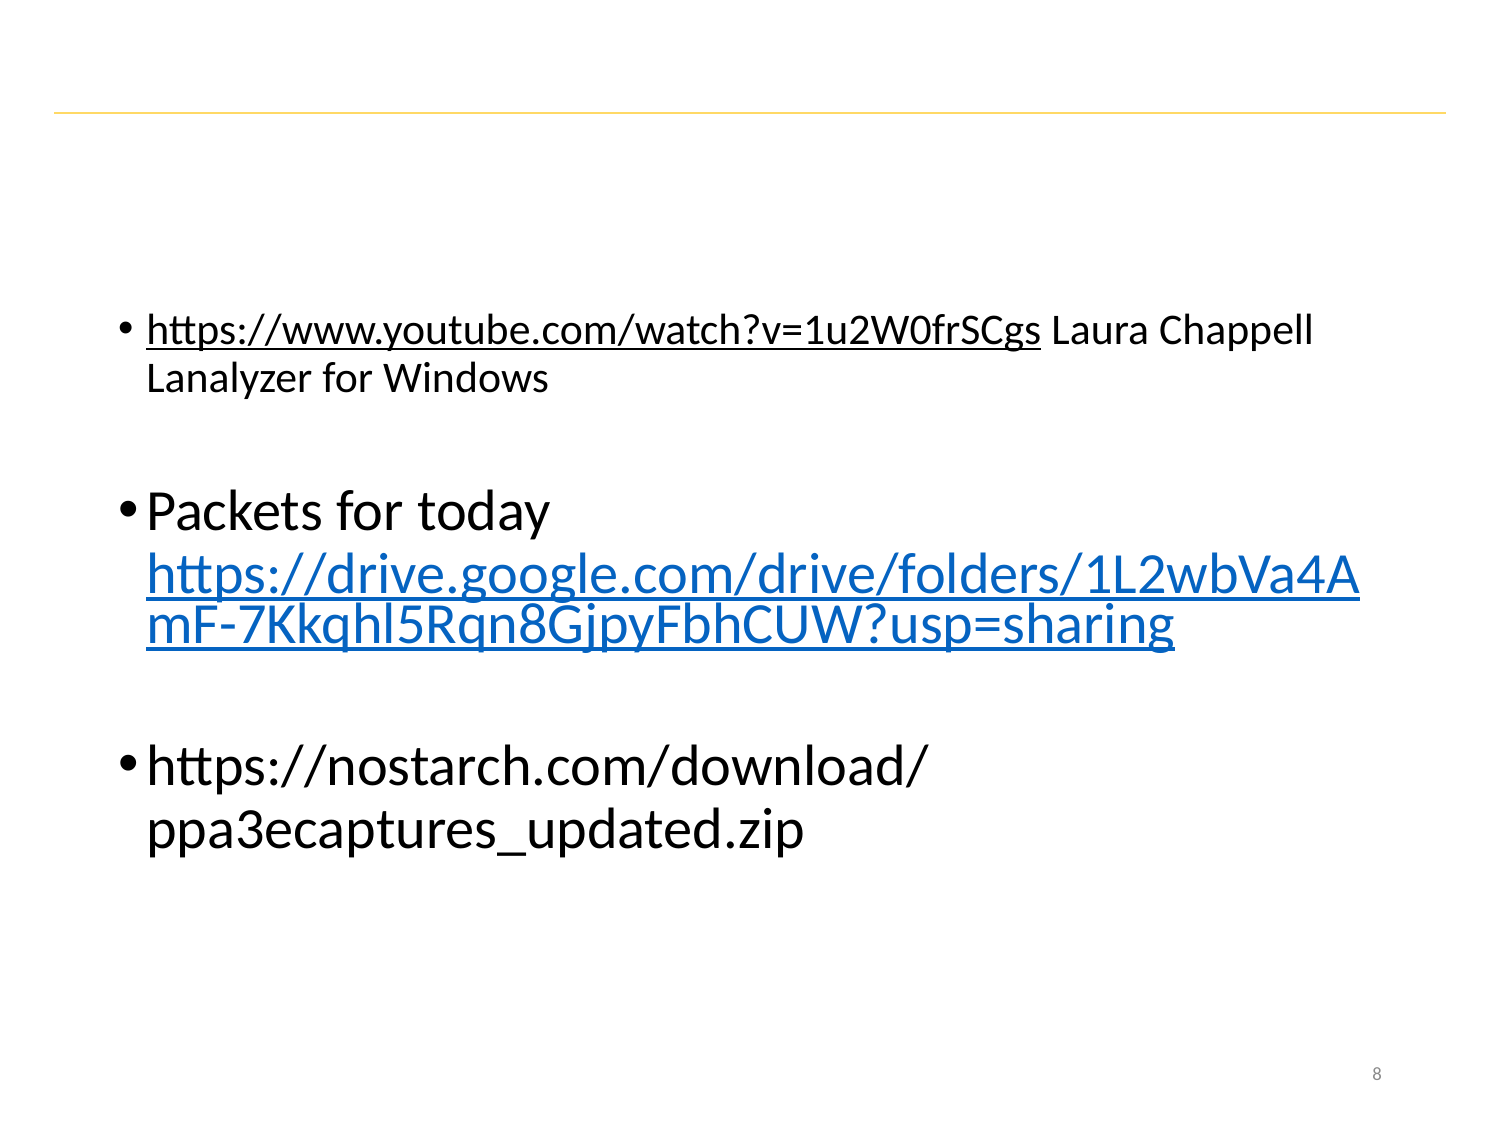

#
https://www.youtube.com/watch?v=1u2W0frSCgs Laura Chappell Lanalyzer for Windows

Packets for today https://drive.google.com/drive/folders/1L2wbVa4AmF-7Kkqhl5Rqn8GjpyFbhCUW?usp=sharing

https://nostarch.com/download/ppa3ecaptures_updated.zip
8